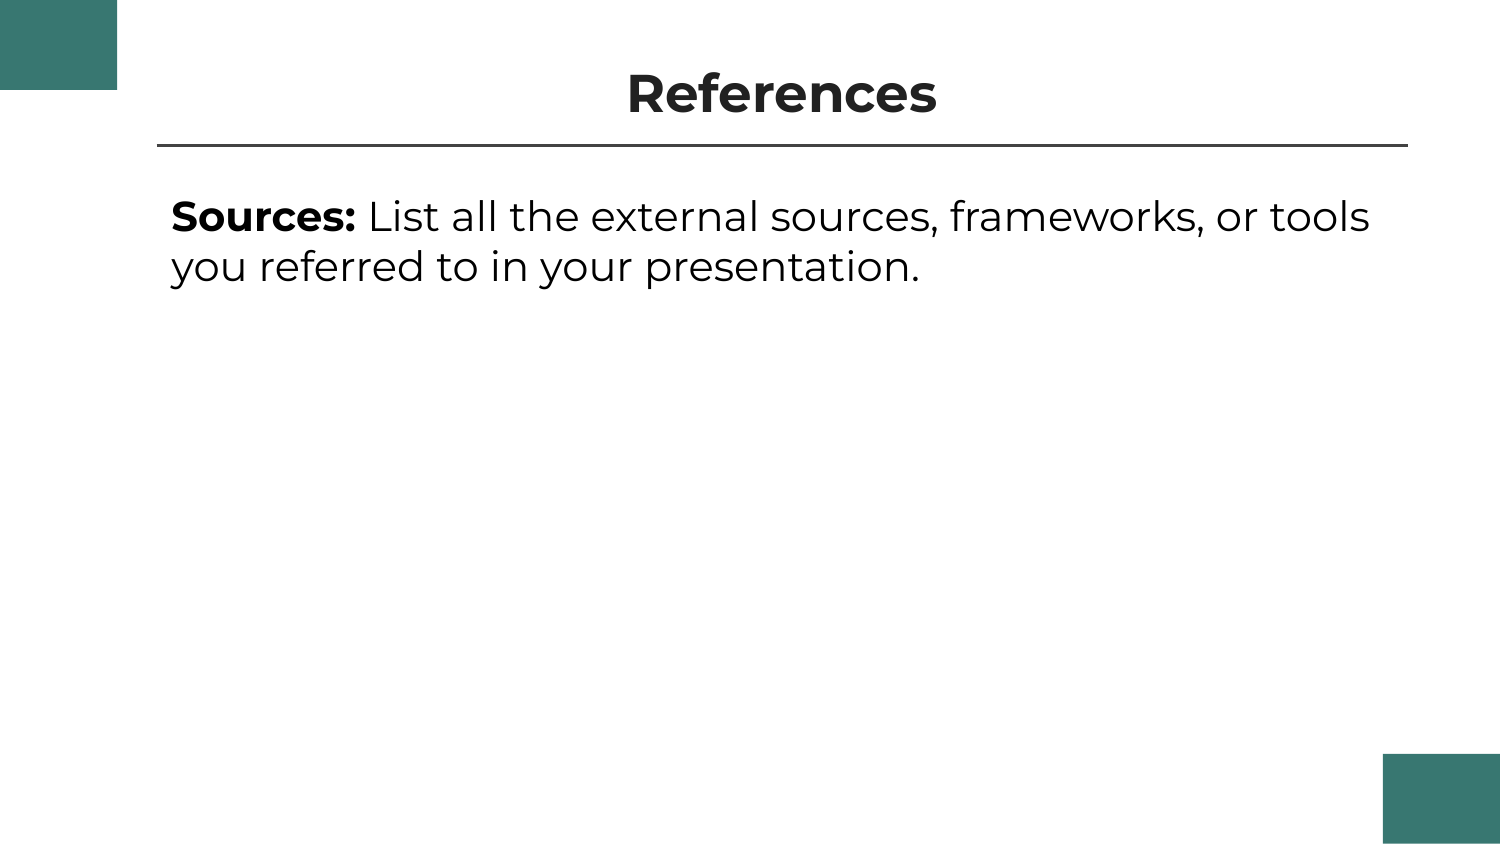

# References
Sources: List all the external sources, frameworks, or tools you referred to in your presentation.